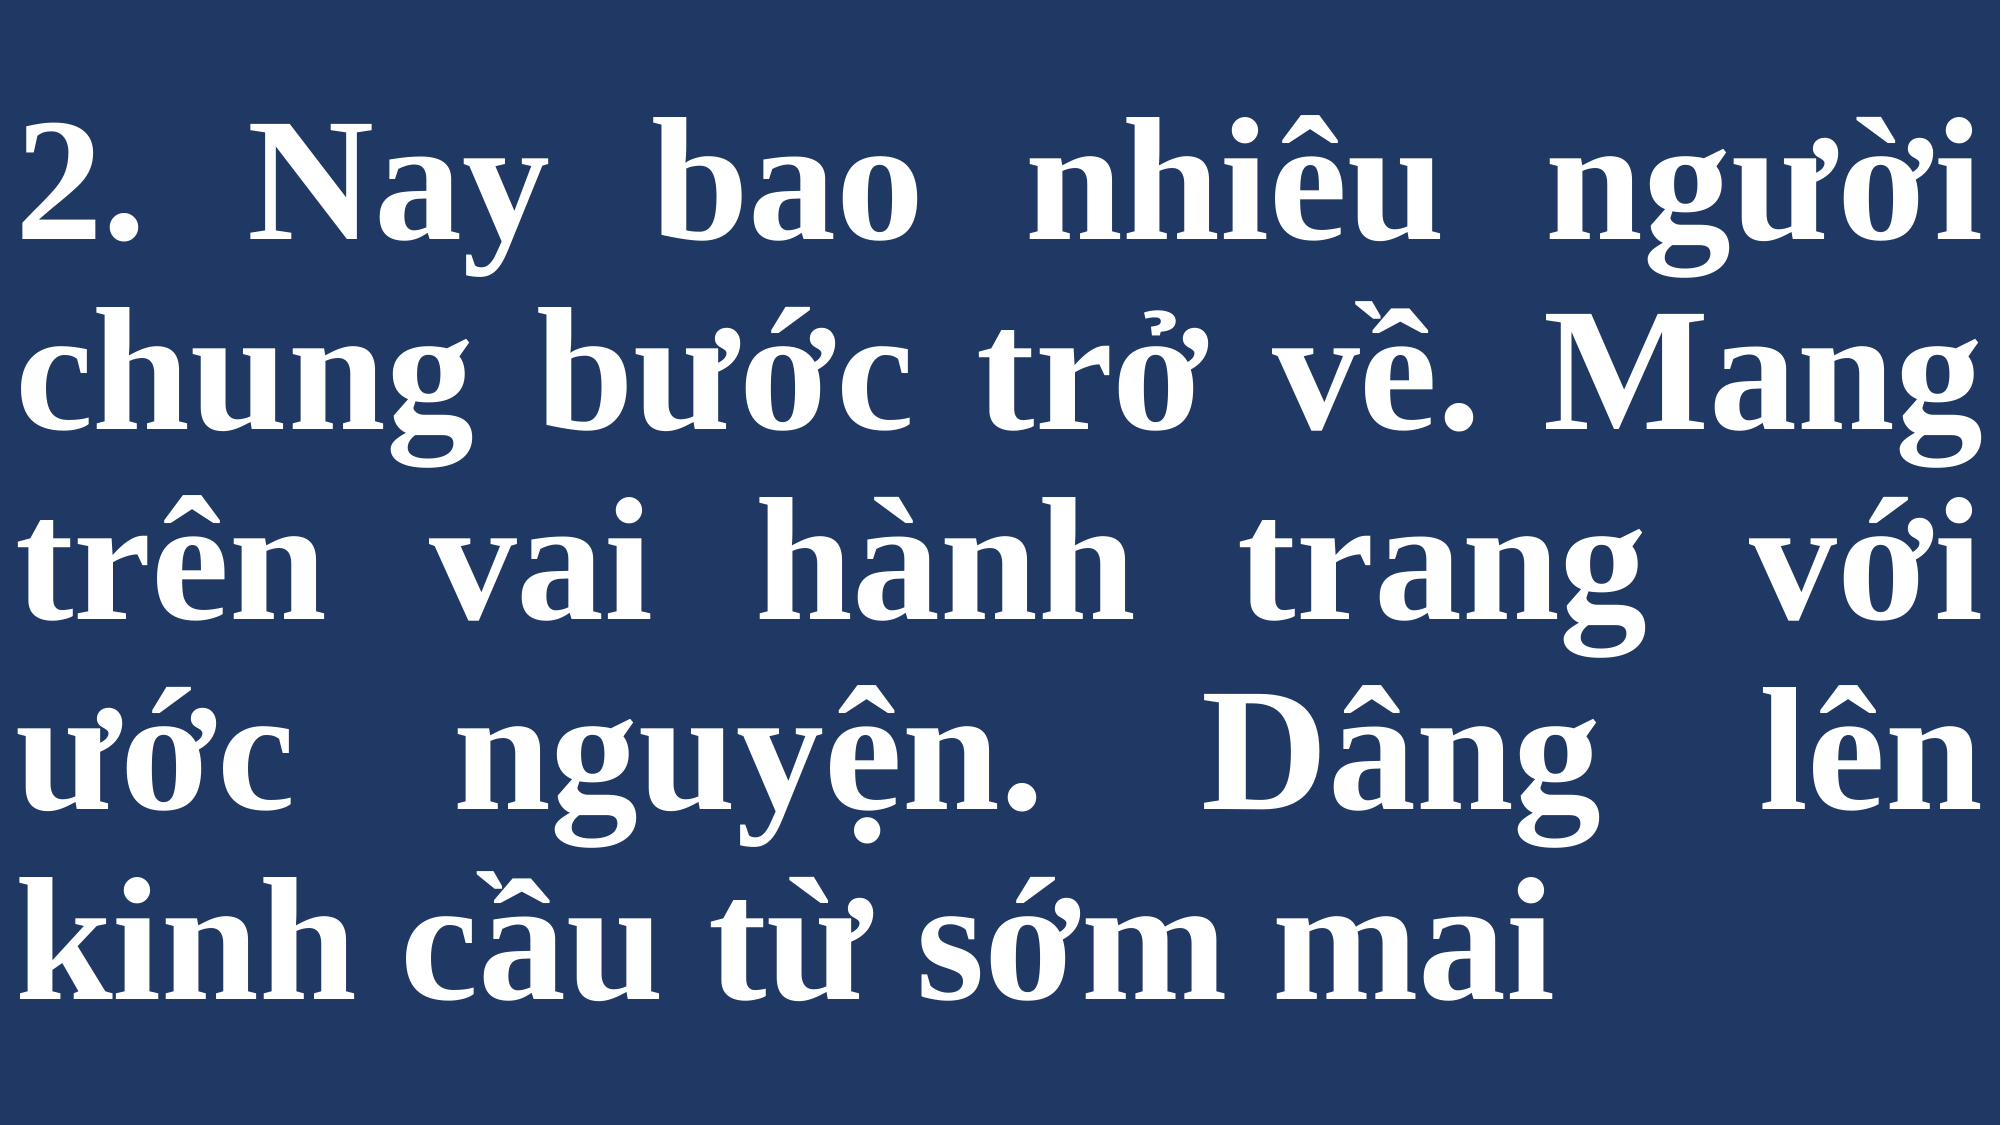

# 2. Nay bao nhiêu người chung bước trở về. Mang trên vai hành trang với ước nguyện. Dâng lên kinh cầu từ sớm mai